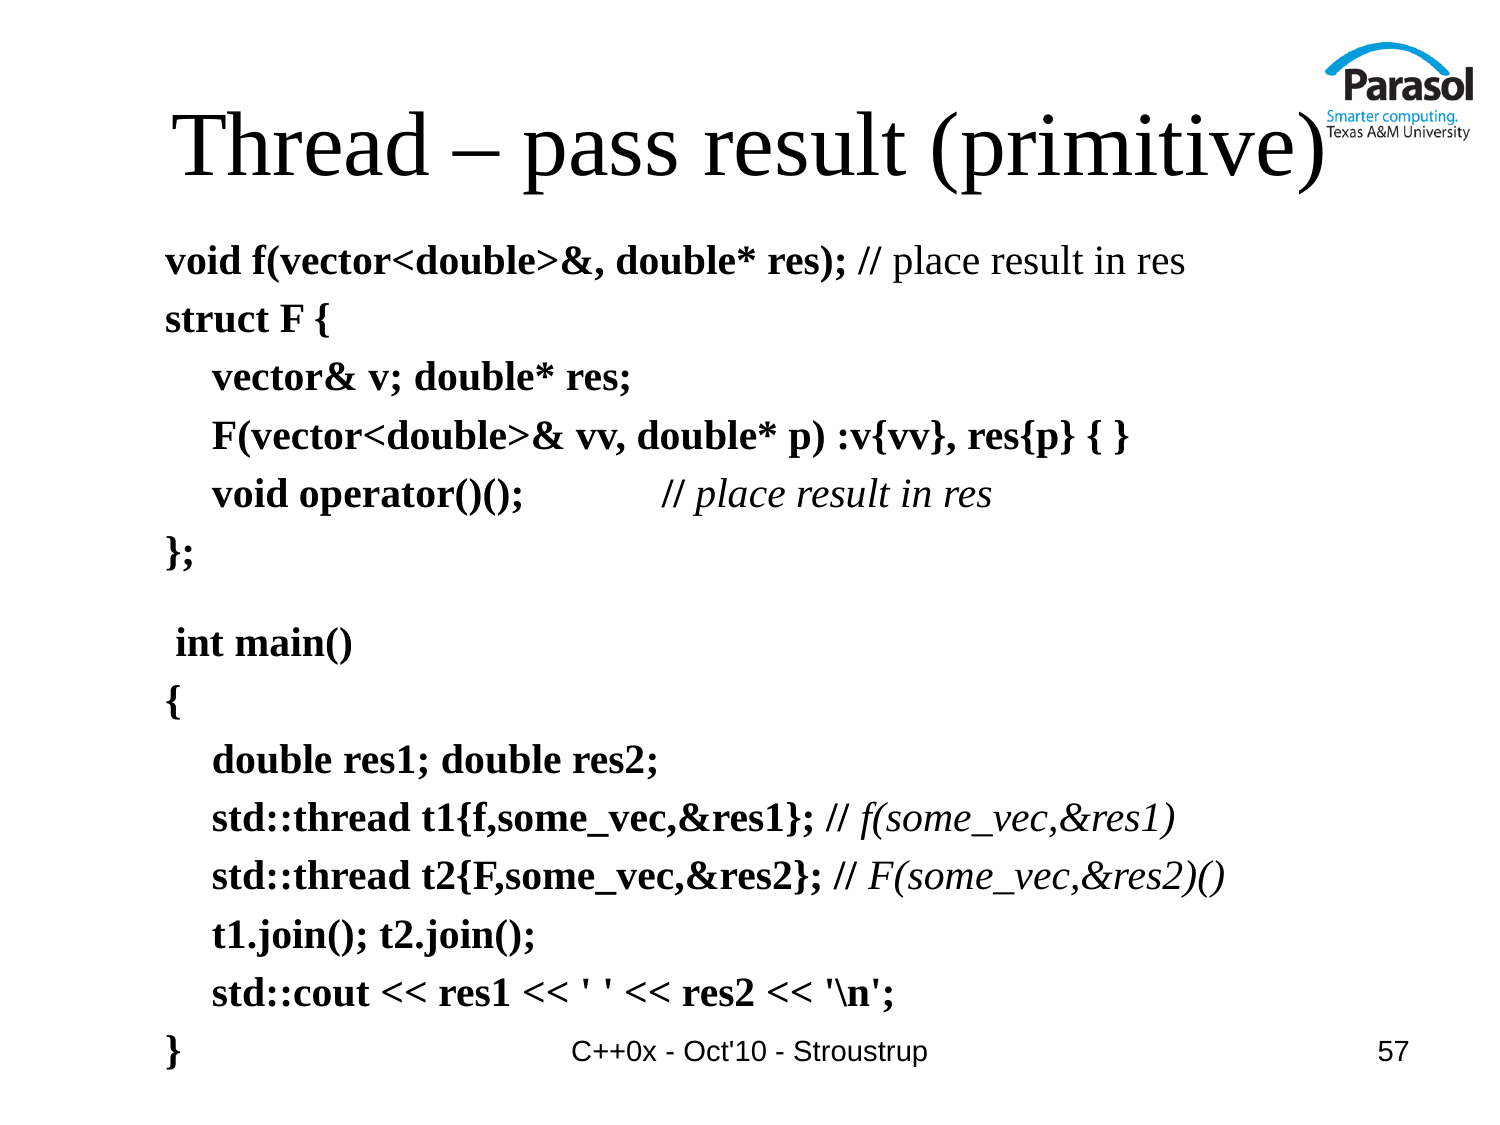

# Thread – pass result (primitive)
void f(vector<double>&, double* res); // place result in res
struct F {
	vector& v; double* res;
	F(vector<double>& vv, double* p) :v{vv}, res{p} { }
	void operator()(); 	// place result in res
};

 int main()
{
	double res1; double res2;
	std::thread t1{f,some_vec,&res1}; // f(some_vec,&res1)
	std::thread t2{F,some_vec,&res2}; // F(some_vec,&res2)()
	t1.join(); t2.join();
	std::cout << res1 << ' ' << res2 << '\n';
}
C++0x - Oct'10 - Stroustrup
57